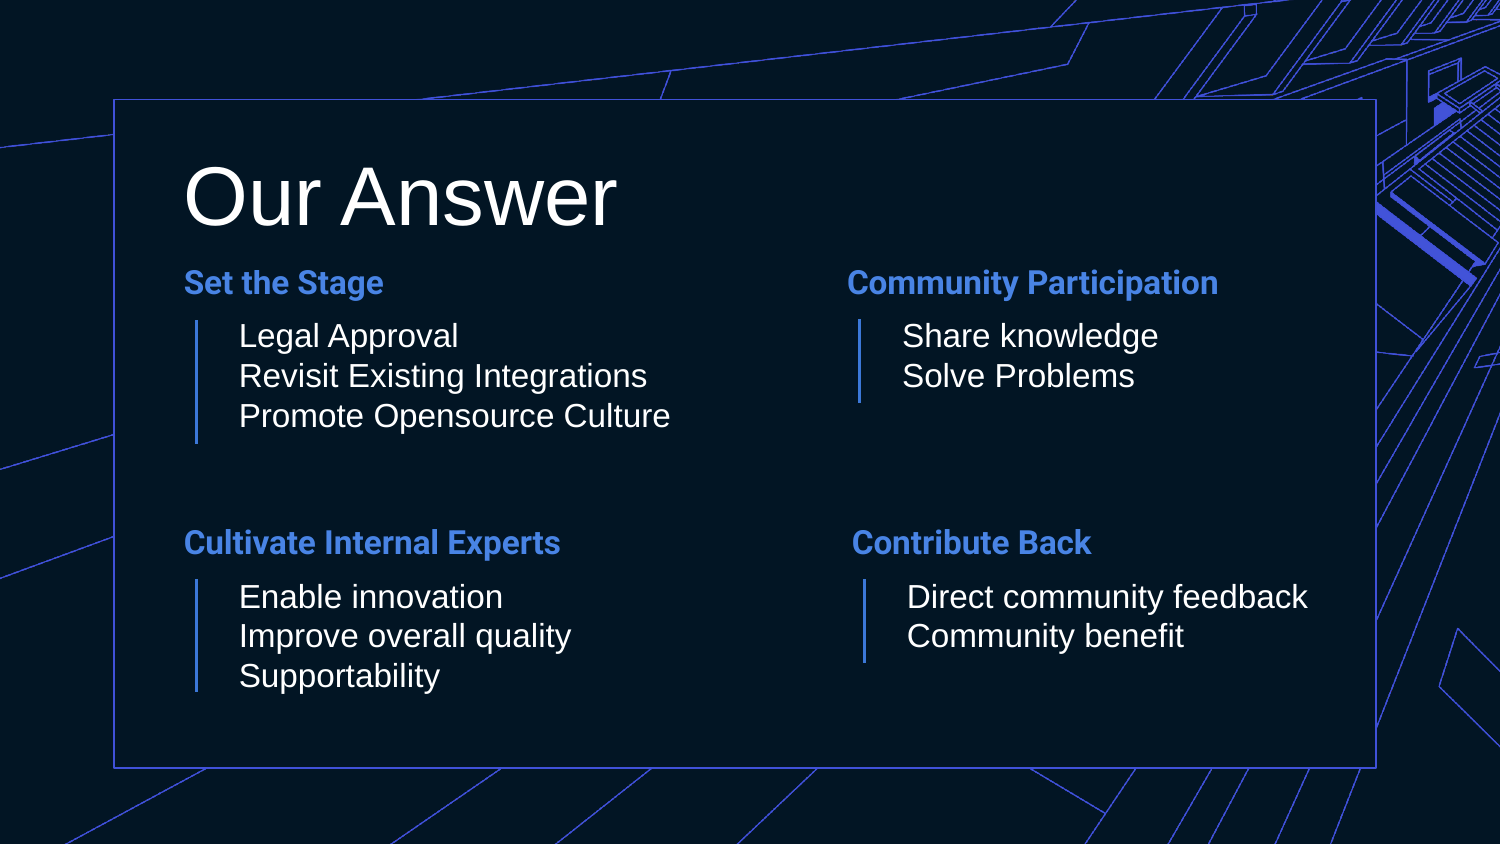

Our Answer
Community Participation

Set the Stage

Legal Approval
Revisit Existing Integrations
Promote Opensource Culture
Share knowledge
Solve Problems
Cultivate Internal Experts

Contribute Back

Enable innovation
Improve overall quality
Supportability
Direct community feedback
Community benefit